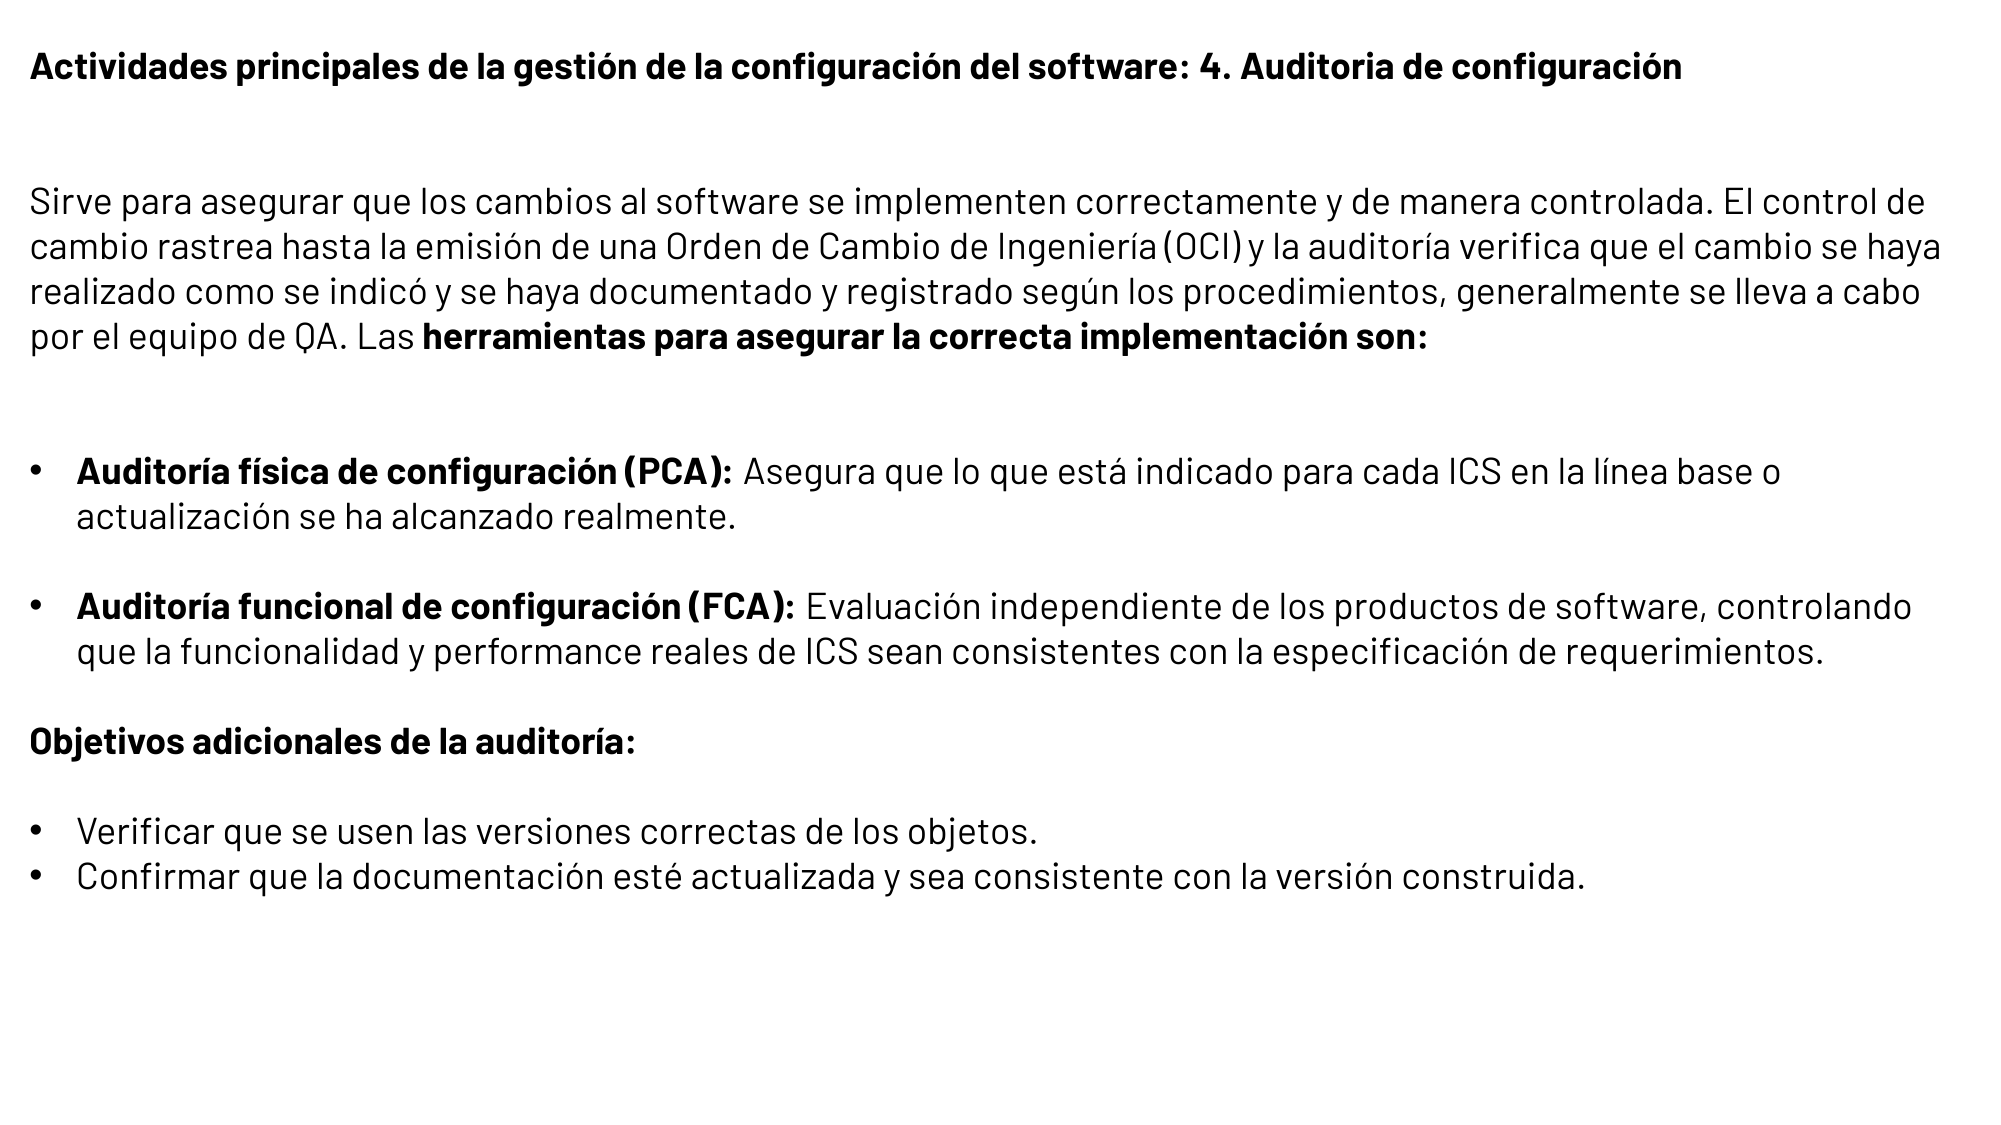

Actividades principales de la gestión de la configuración del software: 4. Auditoria de configuración

Sirve para asegurar que los cambios al software se implementen correctamente y de manera controlada. El control de cambio rastrea hasta la emisión de una Orden de Cambio de Ingeniería (OCI) y la auditoría verifica que el cambio se haya realizado como se indicó y se haya documentado y registrado según los procedimientos, generalmente se lleva a cabo por el equipo de QA. Las herramientas para asegurar la correcta implementación son:

Auditoría física de configuración (PCA): Asegura que lo que está indicado para cada ICS en la línea base o actualización se ha alcanzado realmente.

Auditoría funcional de configuración (FCA): Evaluación independiente de los productos de software, controlando que la funcionalidad y performance reales de ICS sean consistentes con la especificación de requerimientos.

Objetivos adicionales de la auditoría:

Verificar que se usen las versiones correctas de los objetos.
Confirmar que la documentación esté actualizada y sea consistente con la versión construida.